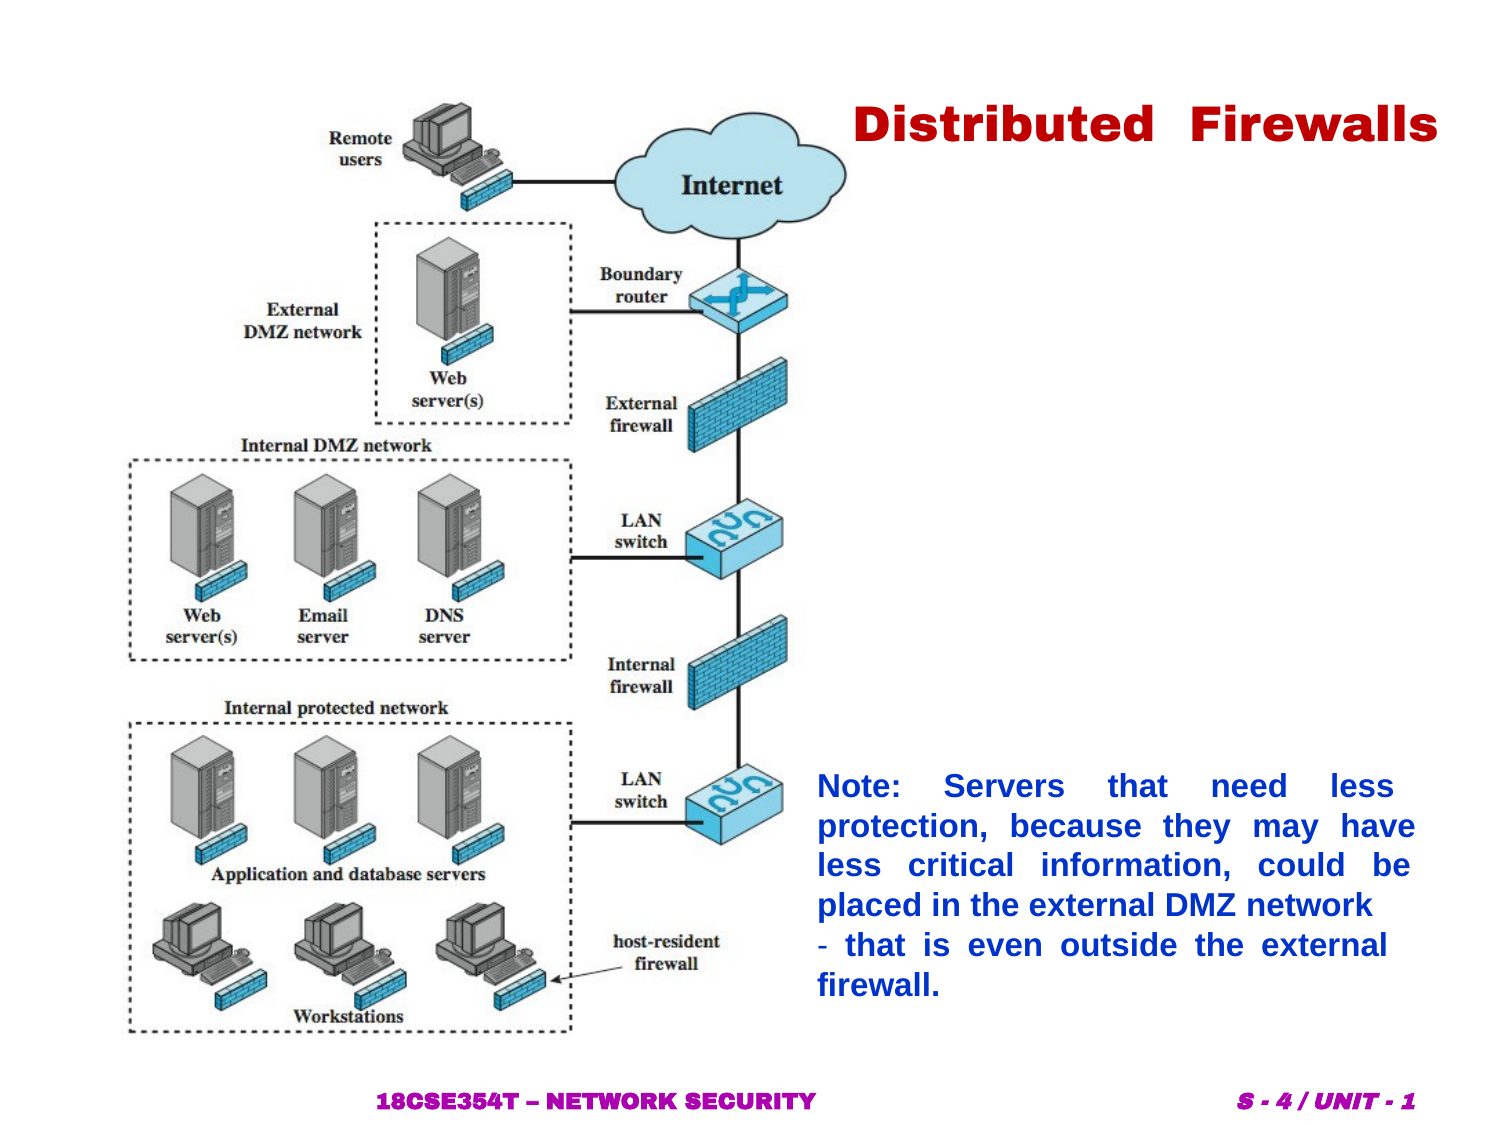

# Distributed  Firewalls

Note: Servers that need less  protection, because they may have  less critical information, could be  placed in the external DMZ network
- that is even outside the external  firewall.
                                18CSE354T – NETWORK SECURITY                                                      S - 4 / UNIT - 1